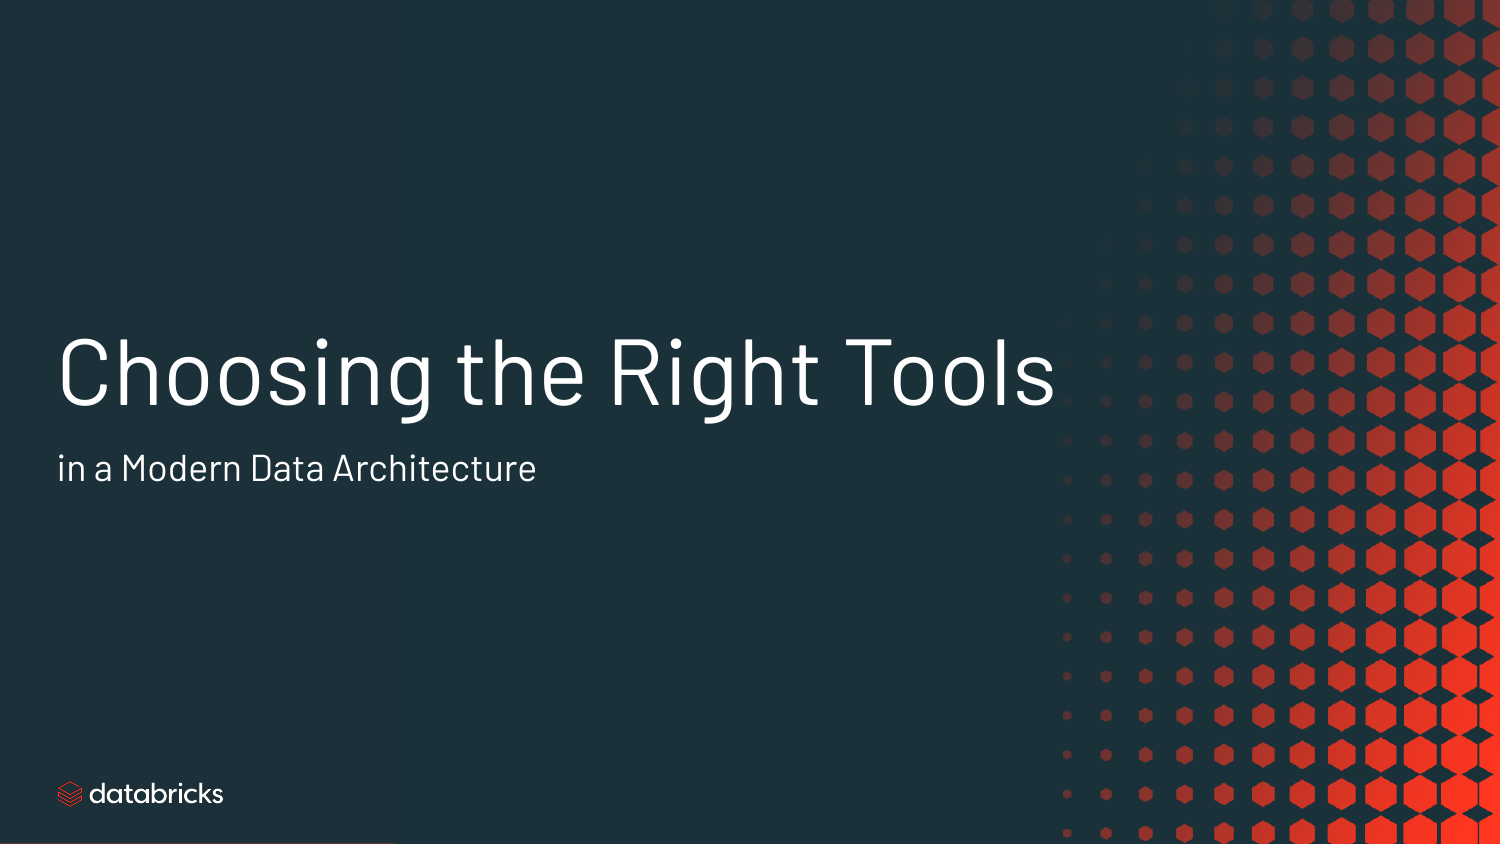

# Choosing the Right Tools
in a Modern Data Architecture